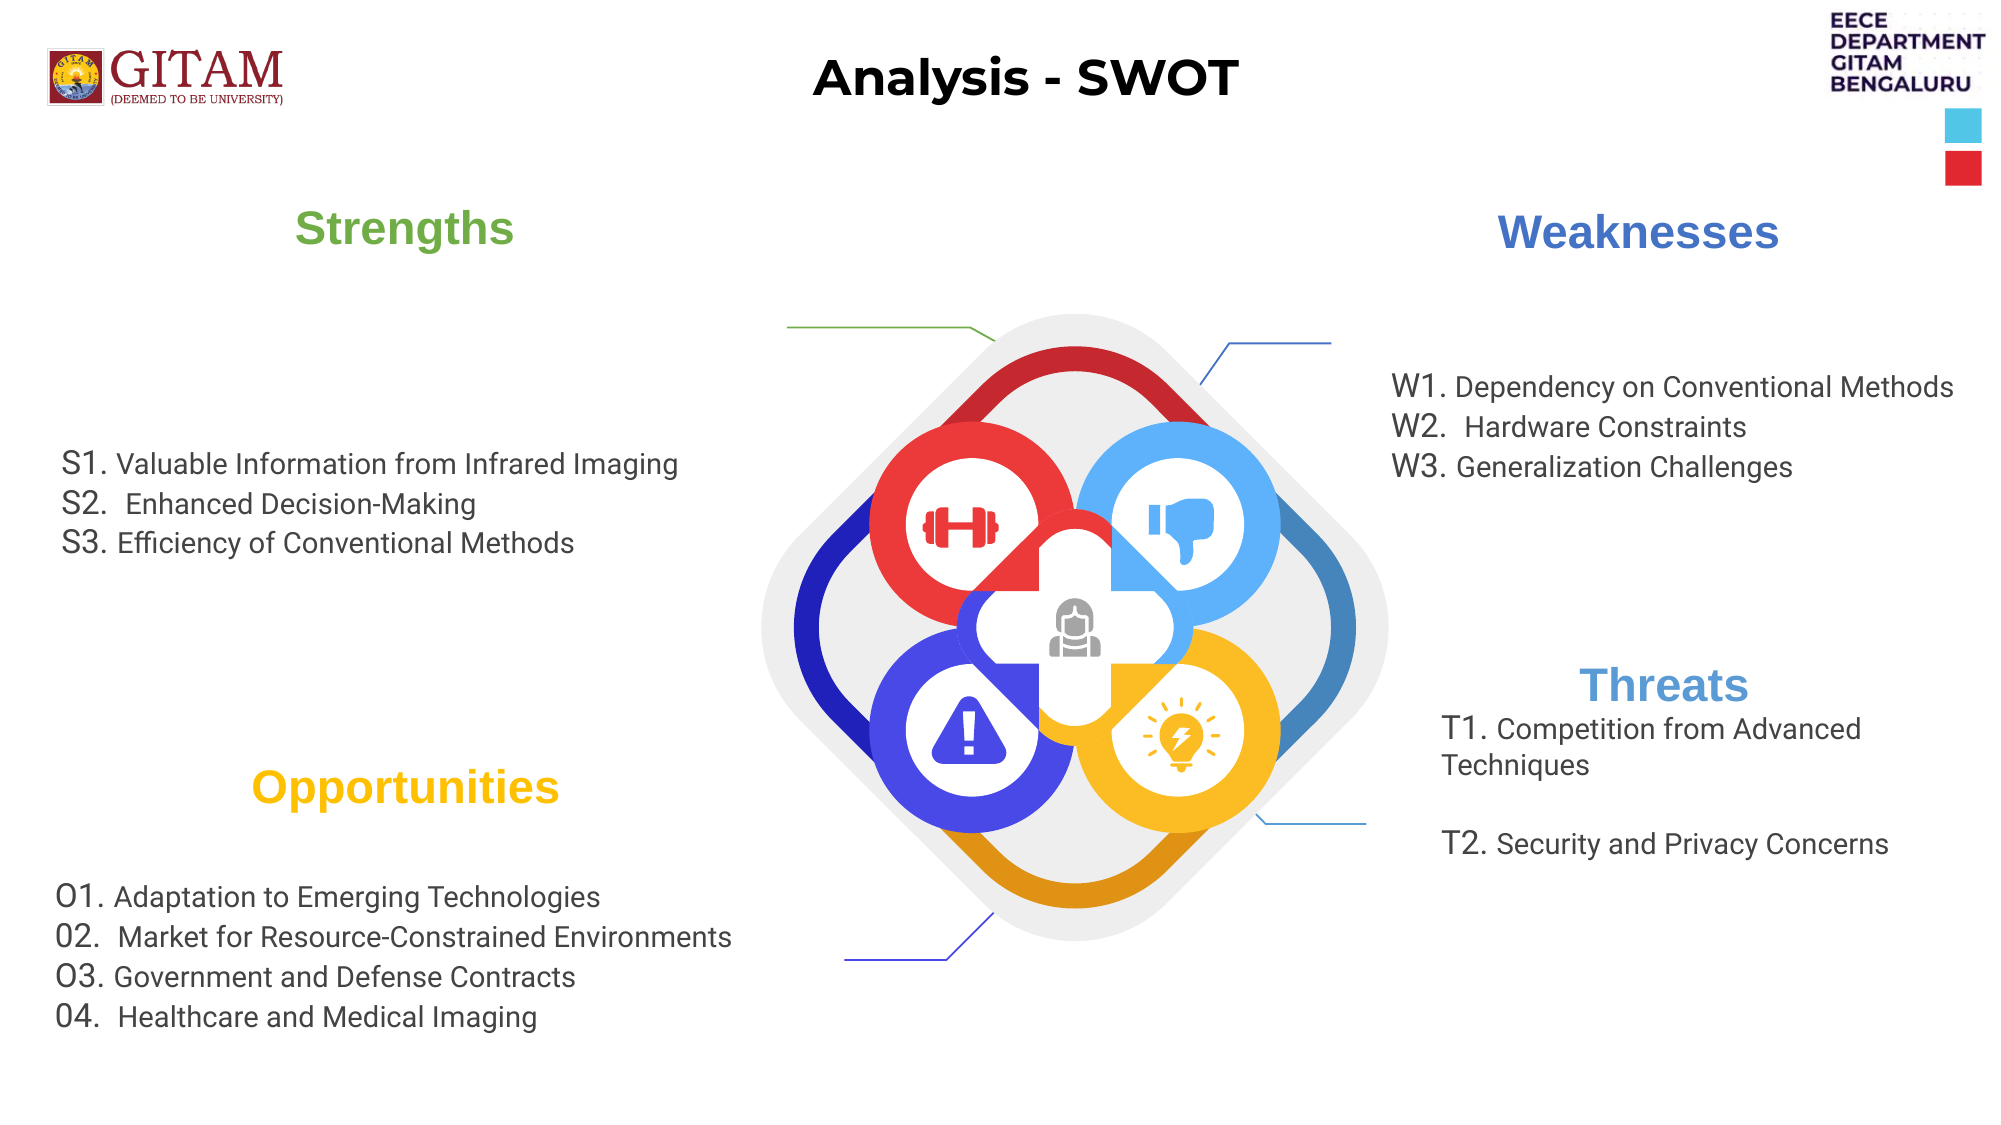

Analysis - SWOT
Weaknesses
W1. Dependency on Conventional Methods
W2.  Hardware Constraints
W3. Generalization Challenges

Strengths
S1. Valuable Information from Infrared Imaging
S2.  Enhanced Decision-Making
S3. Efficiency of Conventional Methods

Threats
T1. Competition from Advanced Techniques

T2. Security and Privacy Concerns

Opportunities
O1. Adaptation to Emerging Technologies
02.  Market for Resource-Constrained Environments
O3. Government and Defense Contracts
04.  Healthcare and Medical Imaging

7